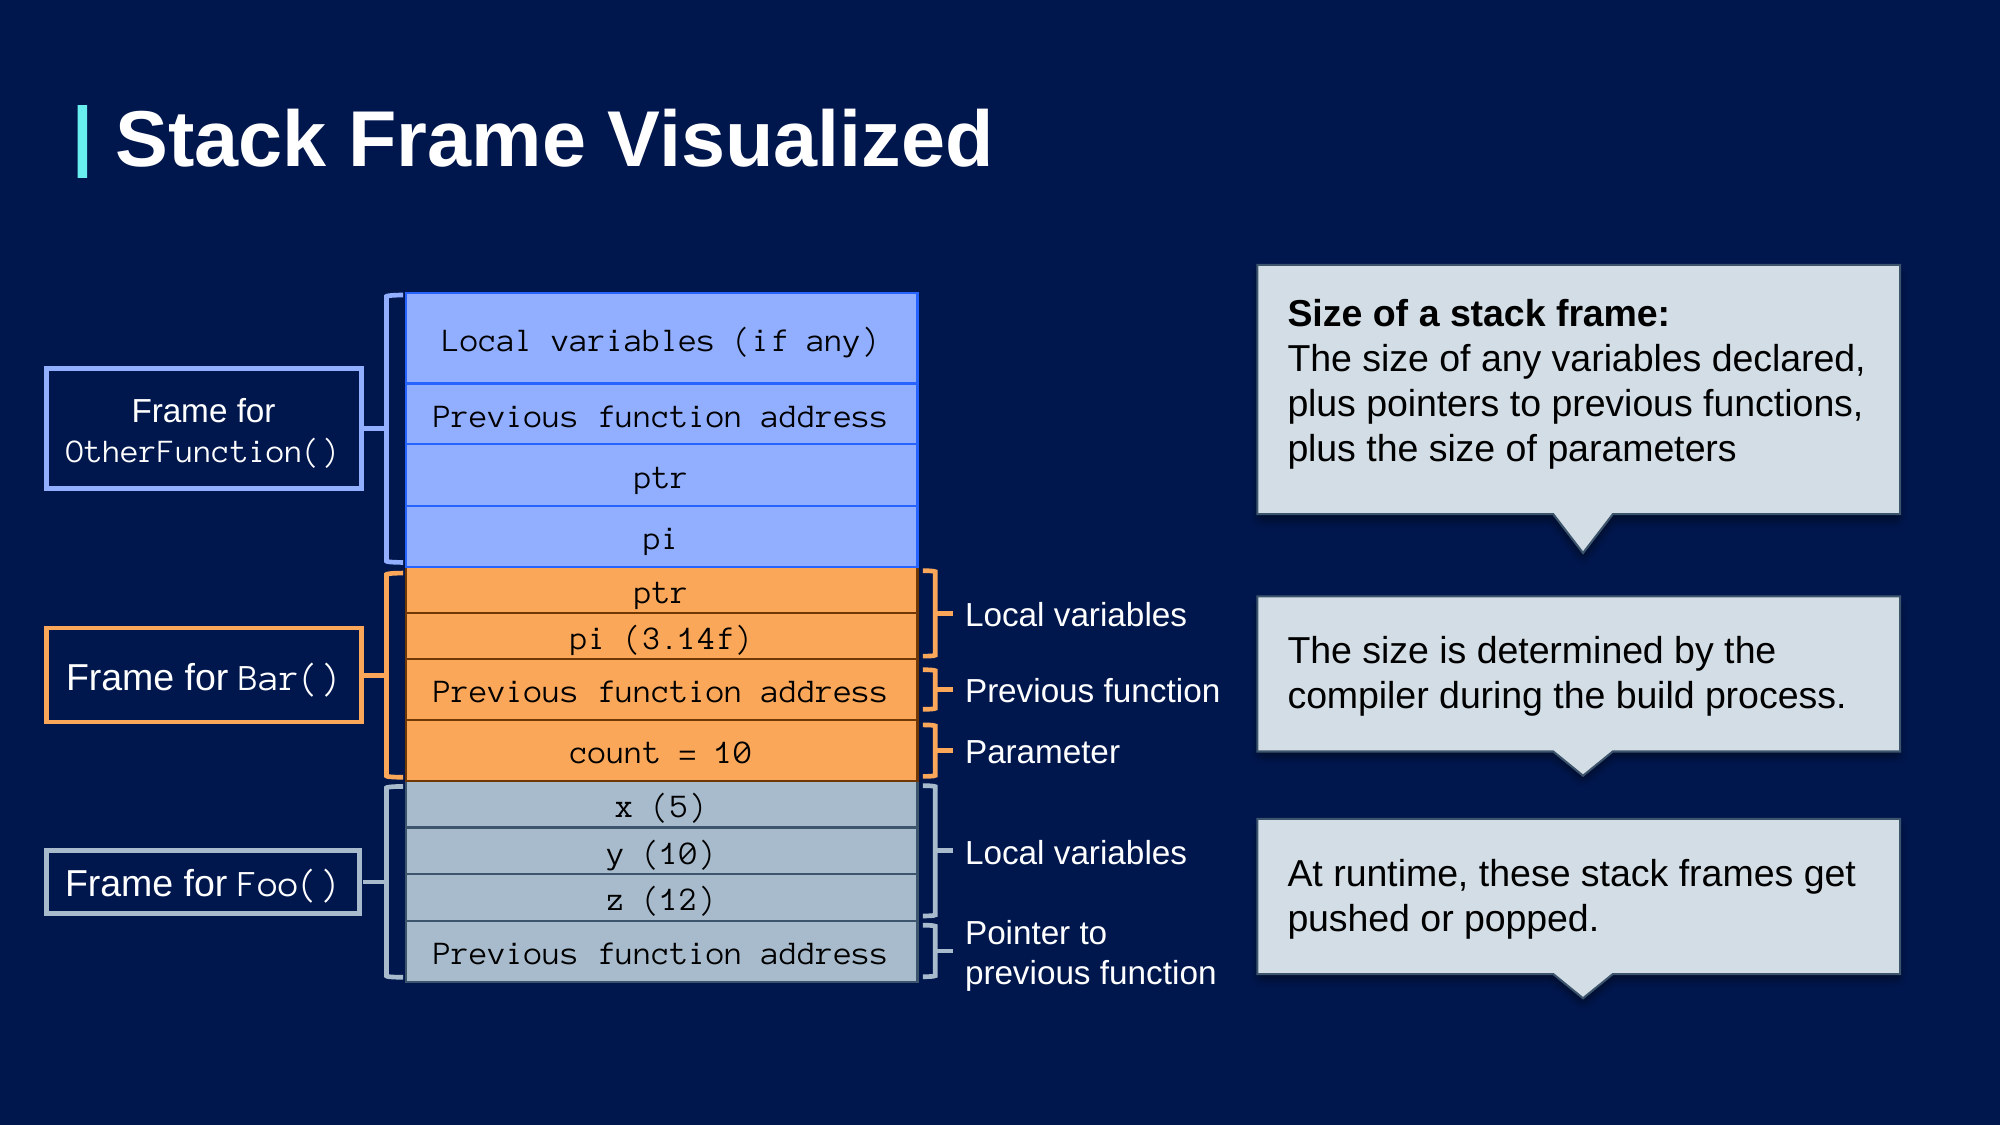

# Stack Frame Visualized
Size of a stack frame:
The size of any variables declared, plus pointers to previous functions, plus the size of parameters
Local variables (if any)

Frame for OtherFunction()
Previous function address
ptr
pi
ptr

Local variables
The size is determined by the compiler during the build process.
pi (3.14f)
Frame for Bar()
Previous function address
Previous function

count = 10
Parameter

x (5)

At runtime, these stack frames get pushed or popped.
Local variables
y (10)
Frame for Foo()
z (12)
Previous function address
Pointer to previous function